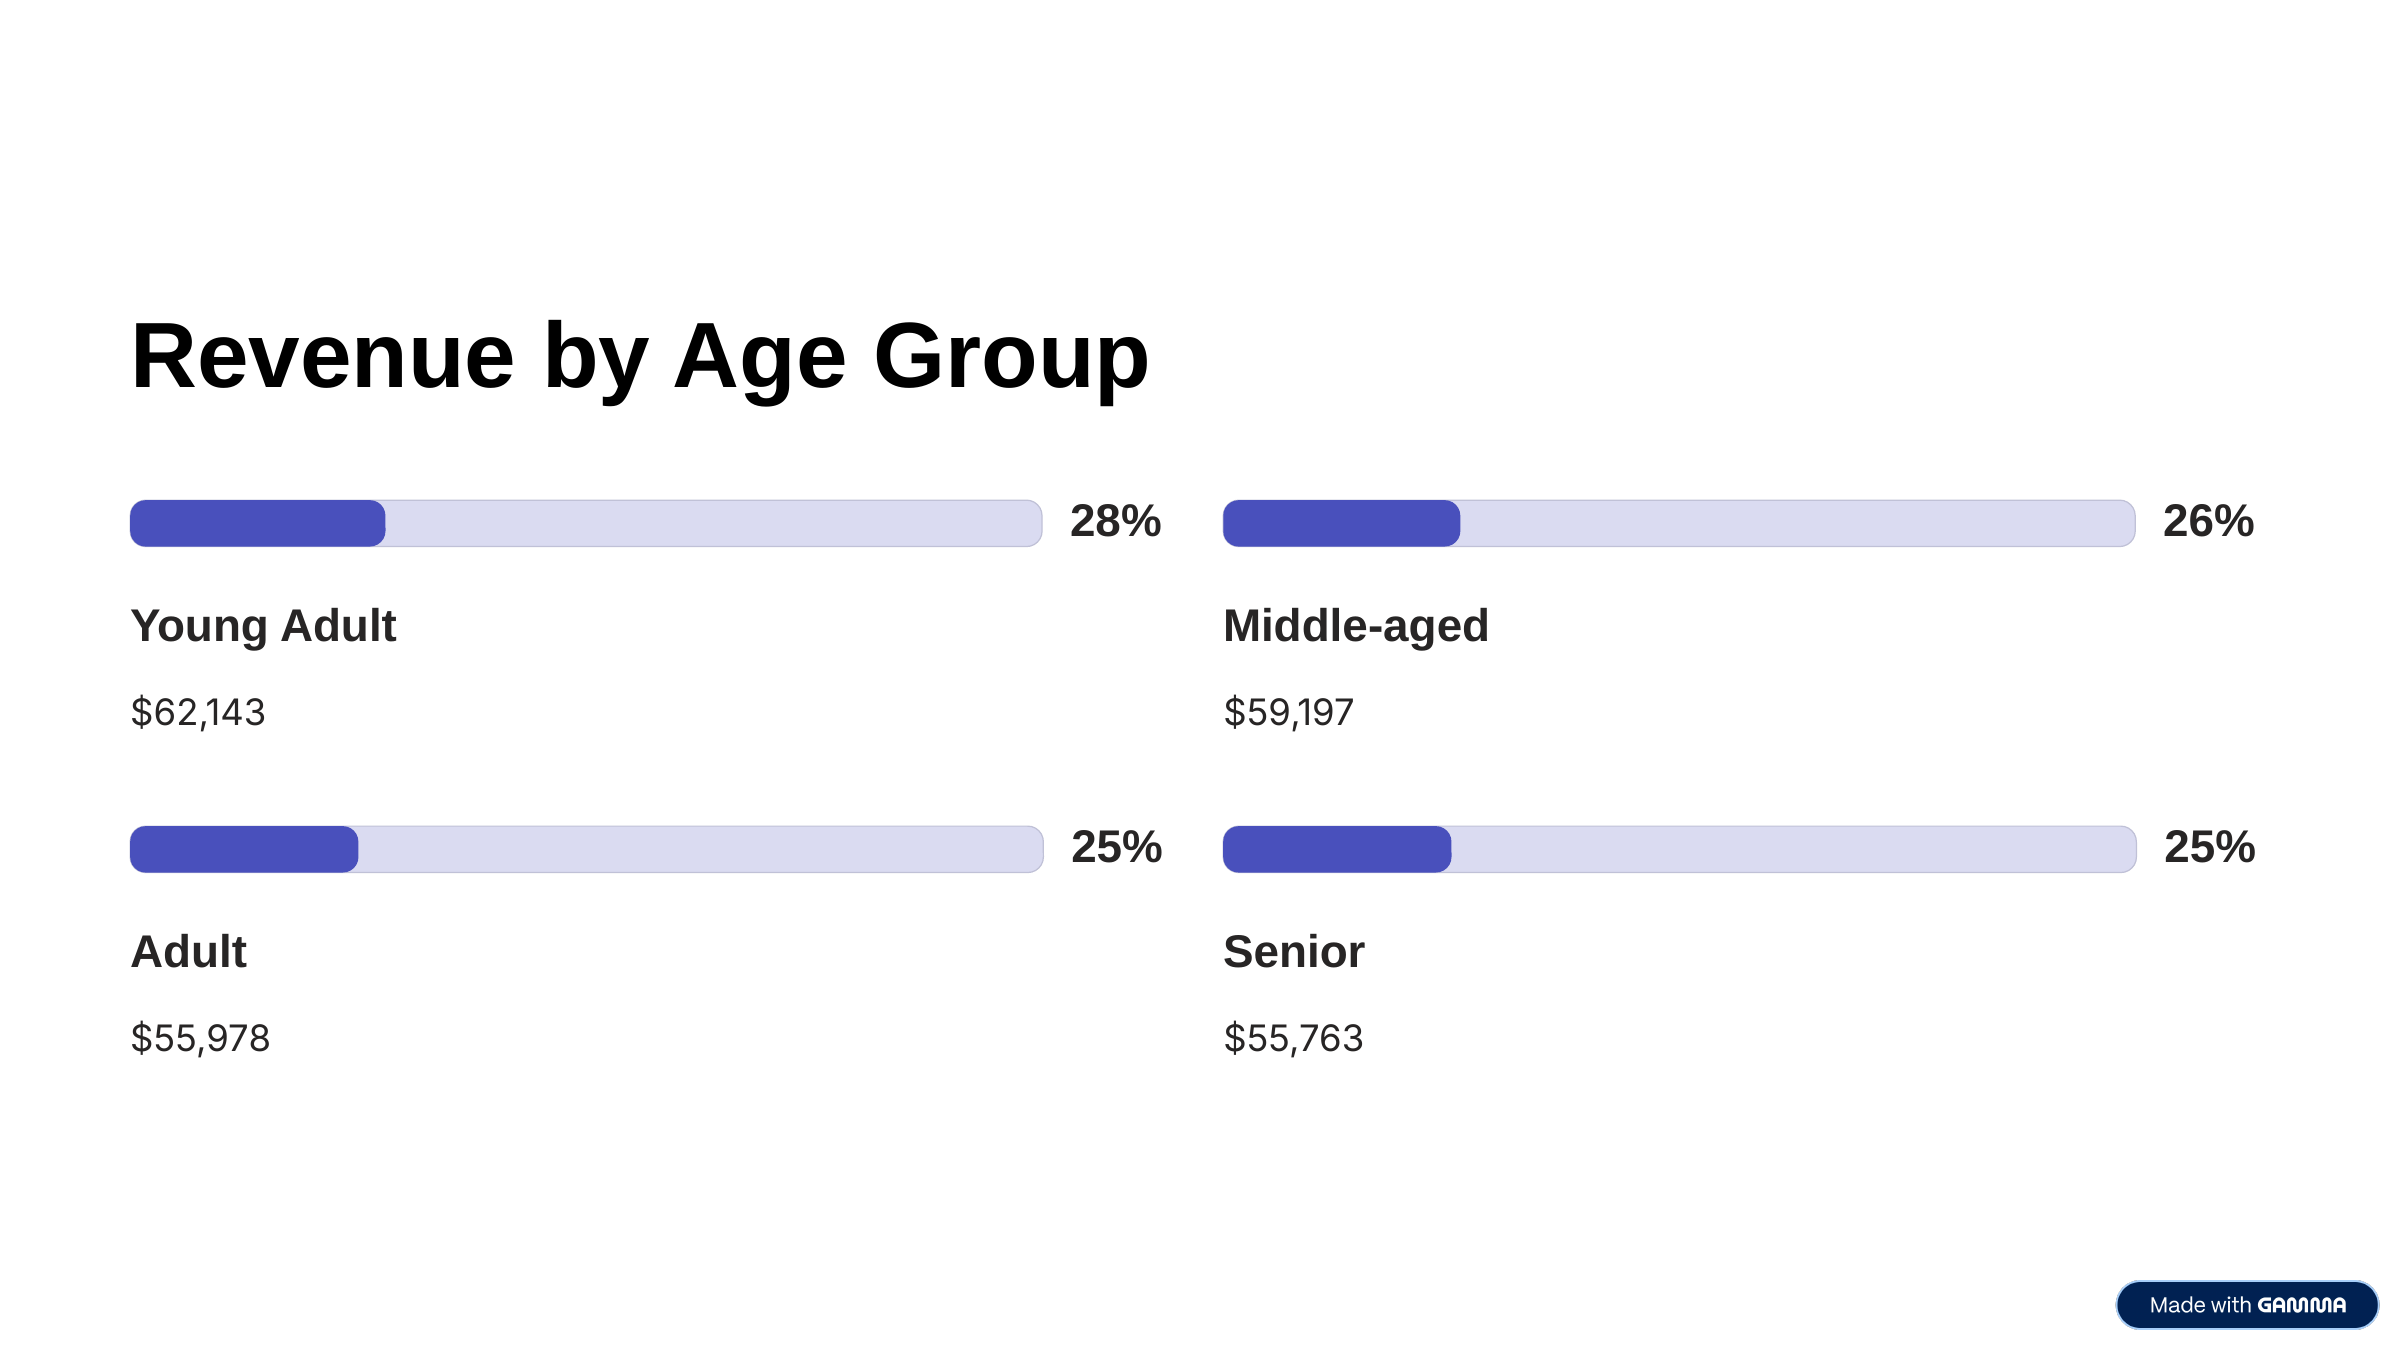

Revenue by Age Group

28%

26%
Young Adult
Middle-aged
$62,143
$59,197

25%

25%
Adult
Senior
$55,978
$55,763